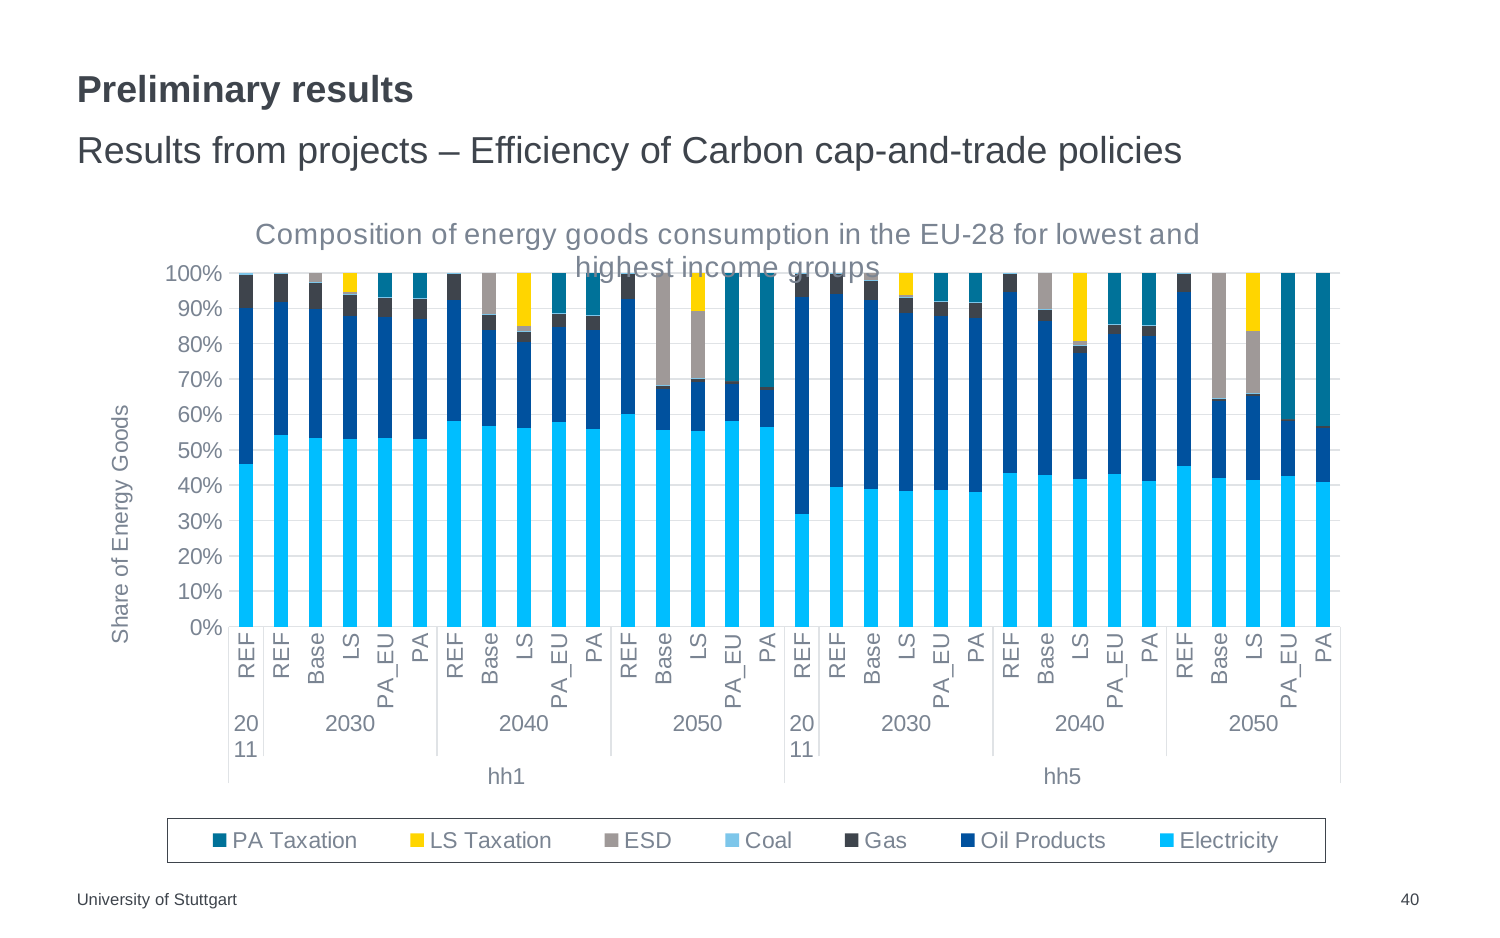

# Preliminary results
Results from projects – Efficiency of Carbon cap-and-trade policies

### Chart: Composition of energy goods consumption in the EU-28 for lowest and highest income groups

| Category | Electricity | Oil Products | Gas | Coal | ESD | LS Taxation | PA Taxation |
|---|---|---|---|---|---|---|---|
| REF | 27.081403563028818 | 25.90583586255908 | 5.621511660202408 | 0.2852570150132684 | None | None | None |
| REF | 30.253481088886268 | 20.994244395933794 | 4.432789508257443 | 0.21317315845262383 | None | None | None |
| Base | 30.320816184694472 | 20.796556631469286 | 4.134680150538916 | 0.2007020045386243 | 1.3997412975171137 | None | None |
| LS | 30.78099190745896 | 20.270687054779266 | 3.561687911530429 | 0.09608503108746431 | 0.3351808220724907 | 3.086082184417562 | None |
| PA_EU | 31.565364011332903 | 20.151937280592108 | 3.4142398546760626 | 0.07904885618017318 | None | None | 3.9660999479473382 |
| PA | 31.58876156456826 | 20.359554356279098 | 3.423032894303728 | 0.07759945077861698 | None | None | 4.219472334436463 |
| REF | 32.31703032914207 | 19.070790665971128 | 4.036203669822059 | 0.1828569209633167 | None | None | None |
| Base | 33.824330288031675 | 16.33049604564376 | 2.5403942714997276 | 0.13046682151654576 | 6.923033631785541 | None | None |
| LS | 35.32578851013083 | 15.324618022979745 | 1.9947161806511062 | 0.030129049641907272 | 0.8664584449594024 | 9.428734308497038 | None |
| PA_EU | 34.45170046811582 | 16.069905053813454 | 2.3157651046211982 | 0.03659545244001389 | None | None | 6.8105907028940535 |
| PA | 34.09461648044752 | 17.03824417836733 | 2.462107679988182 | 0.03873651912066941 | None | None | 7.268256970061698 |
| REF | 34.22285241793737 | 18.411251710707795 | 4.052051470427233 | 0.15847212351700582 | None | None | None |
| Base | 42.08800025690337 | 8.627878575332634 | 0.8395314887889633 | 0.06575573945959182 | 24.03665171003117 | None | None |
| LS | 41.30748311885734 | 10.388278691482409 | 0.9772089154403908 | 0.015079749146311466 | 14.158668337617515 | 8.03149606652376 | None |
| PA_EU | 44.70313382892862 | 7.9570649552745305 | 0.6464561610492592 | 0.00521734538114407 | None | None | 23.496924422441836 |
| PA | 43.02109216512854 | 8.047097081880237 | 0.6403150304189485 | 0.005158150670452294 | None | None | 24.625503896957696 |
| REF | 48.17732884170707 | 93.05862667228871 | 10.037130226536073 | 0.29148686949607533 | None | None | None |
| REF | 56.672231294491034 | 78.64822242638606 | 8.421809243916243 | 0.22747608047276974 | None | None | None |
| Base | 56.245077232043585 | 77.71601507616751 | 7.798255379867022 | 0.21478523133602156 | 2.9975322651932617 | None | None |
| LS | 56.6947683037524 | 74.42060459638346 | 6.712810086445597 | 0.10045974773530512 | 0.6704115623018445 | 9.209570667894537 | None |
| PA_EU | 58.04652454477272 | 73.94223459606923 | 6.445012896183828 | 0.08219760477359793 | None | None | 11.908568523209693 |
| PA | 57.7005716487526 | 74.3095949436627 | 6.420753487666242 | 0.08013151036529932 | None | None | 12.618450488871746 |
| REF | 61.114840299060795 | 71.47582660003964 | 7.500012621902881 | 0.19891656212544143 | None | None | None |
| Base | 62.94216848030206 | 64.00694307424673 | 4.797266380352672 | 0.15239761603137497 | 15.103624285744075 | None | None |
| LS | 65.35509042063065 | 56.1175899963758 | 3.6816274032021843 | 0.03207469027015497 | 1.7218550154152827 | 30.08538806690748 | None |
| PA_EU | 64.80484092372859 | 59.793145343839434 | 4.345841357801519 | 0.03938674520631714 | None | None | 21.56175819525233 |
| PA | 62.48179104182297 | 61.88846325980965 | 4.4936964840860325 | 0.04063085326454242 | None | None | 22.39720633792315 |
| REF | 64.4927843916638 | 70.23436962013268 | 7.4932234566039195 | 0.1705027852155731 | None | None | None |
| Base | 76.98188442193543 | 39.9738701801645 | 1.623649421208097 | 0.07914082263430545 | 64.88268256722112 | None | None |
| LS | 74.94218904502715 | 42.65920793320596 | 1.8079376741540585 | 0.016773006954177373 | 31.411164688694598 | 29.83950214008516 | None |
| PA_EU | 85.94743726728146 | 30.754671319764462 | 1.242771735020938 | 0.005671108565189526 | None | None | 83.26430560457864 |
| PA | 79.67857913914484 | 30.121481219299902 | 1.1750825098265203 | 0.005407695855650524 | None | None | 84.4614968205231 |
University of Stuttgart
40